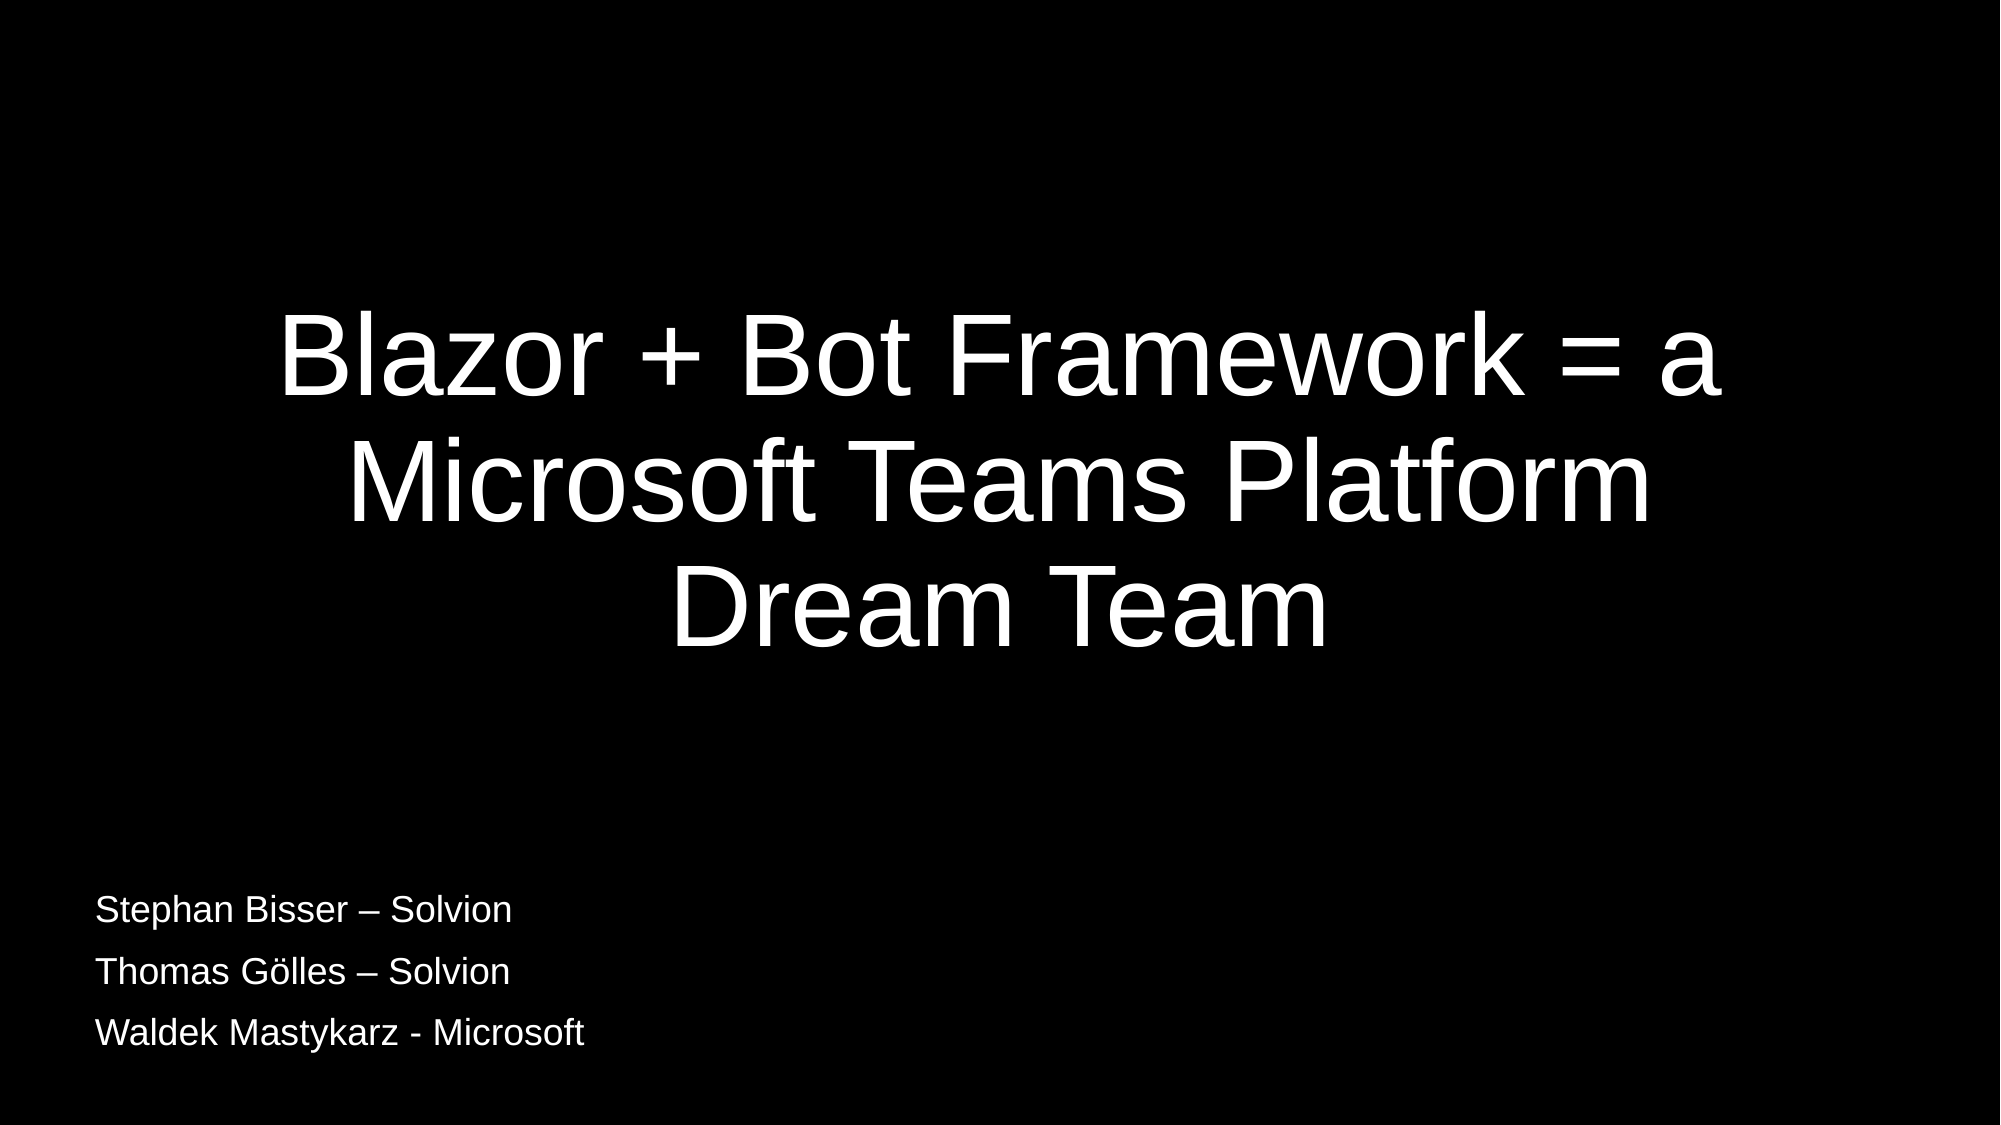

# Blazor + Bot Framework = a Microsoft Teams Platform Dream Team
Stephan Bisser – Solvion
Thomas Gölles – Solvion
Waldek Mastykarz - Microsoft